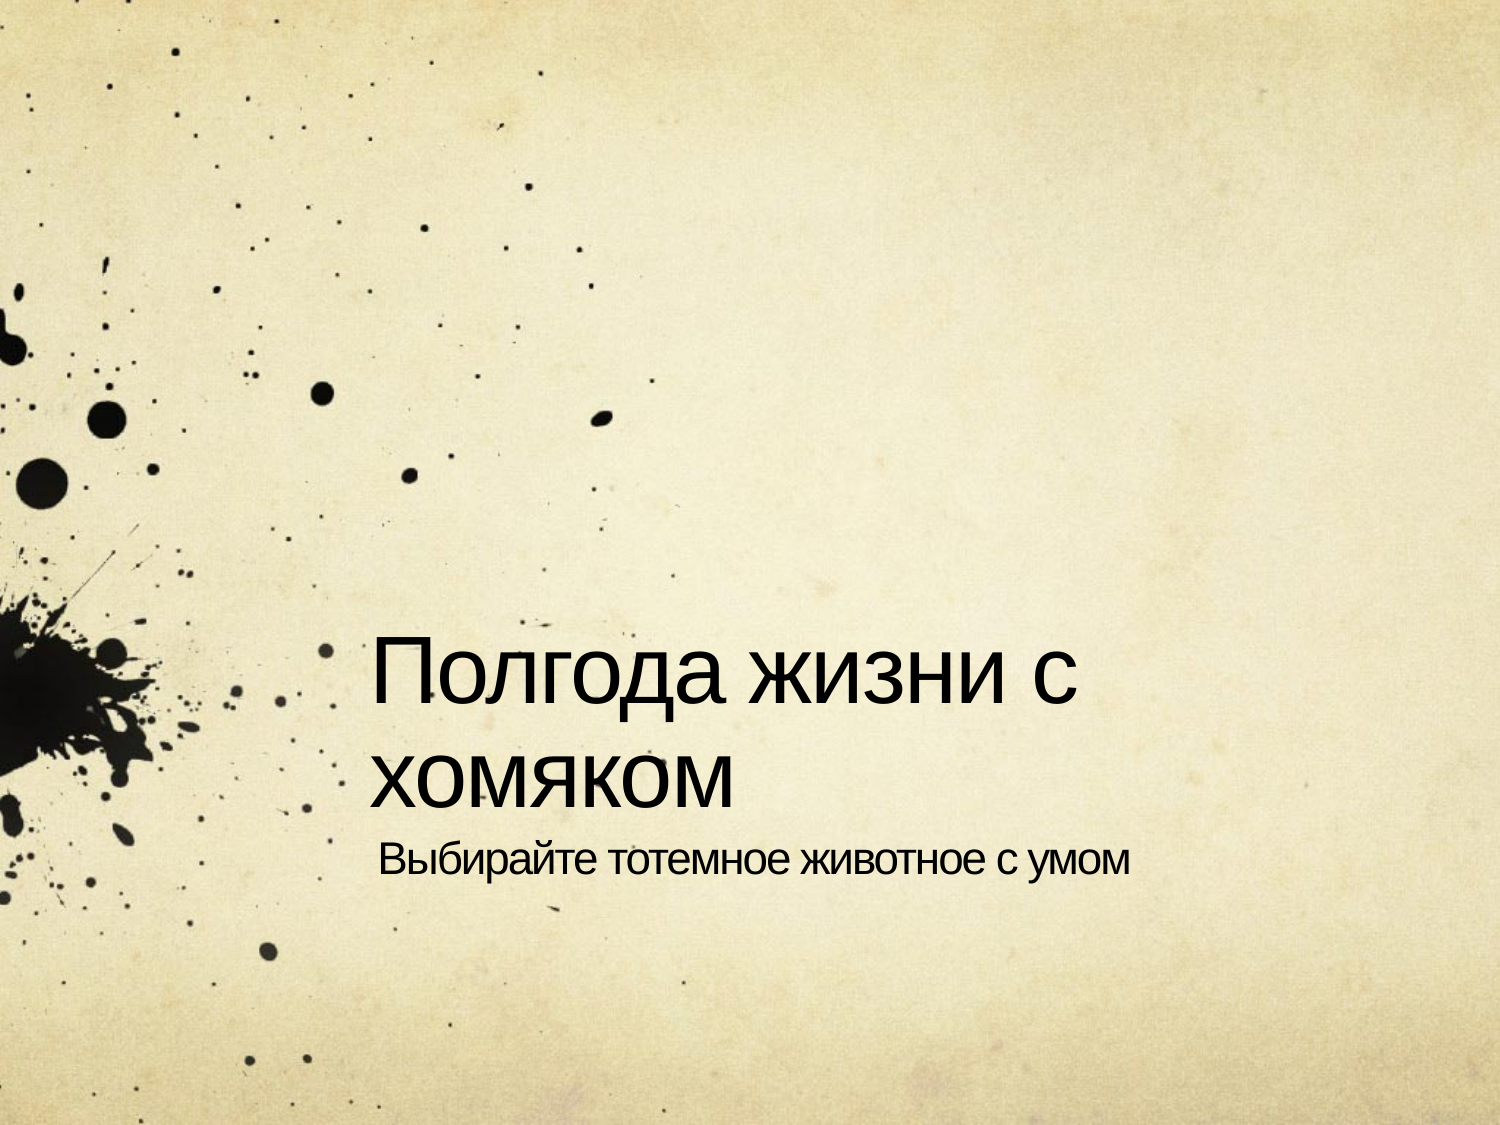

# Полгода жизни с хомяком
Выбирайте тотемное животное с умом